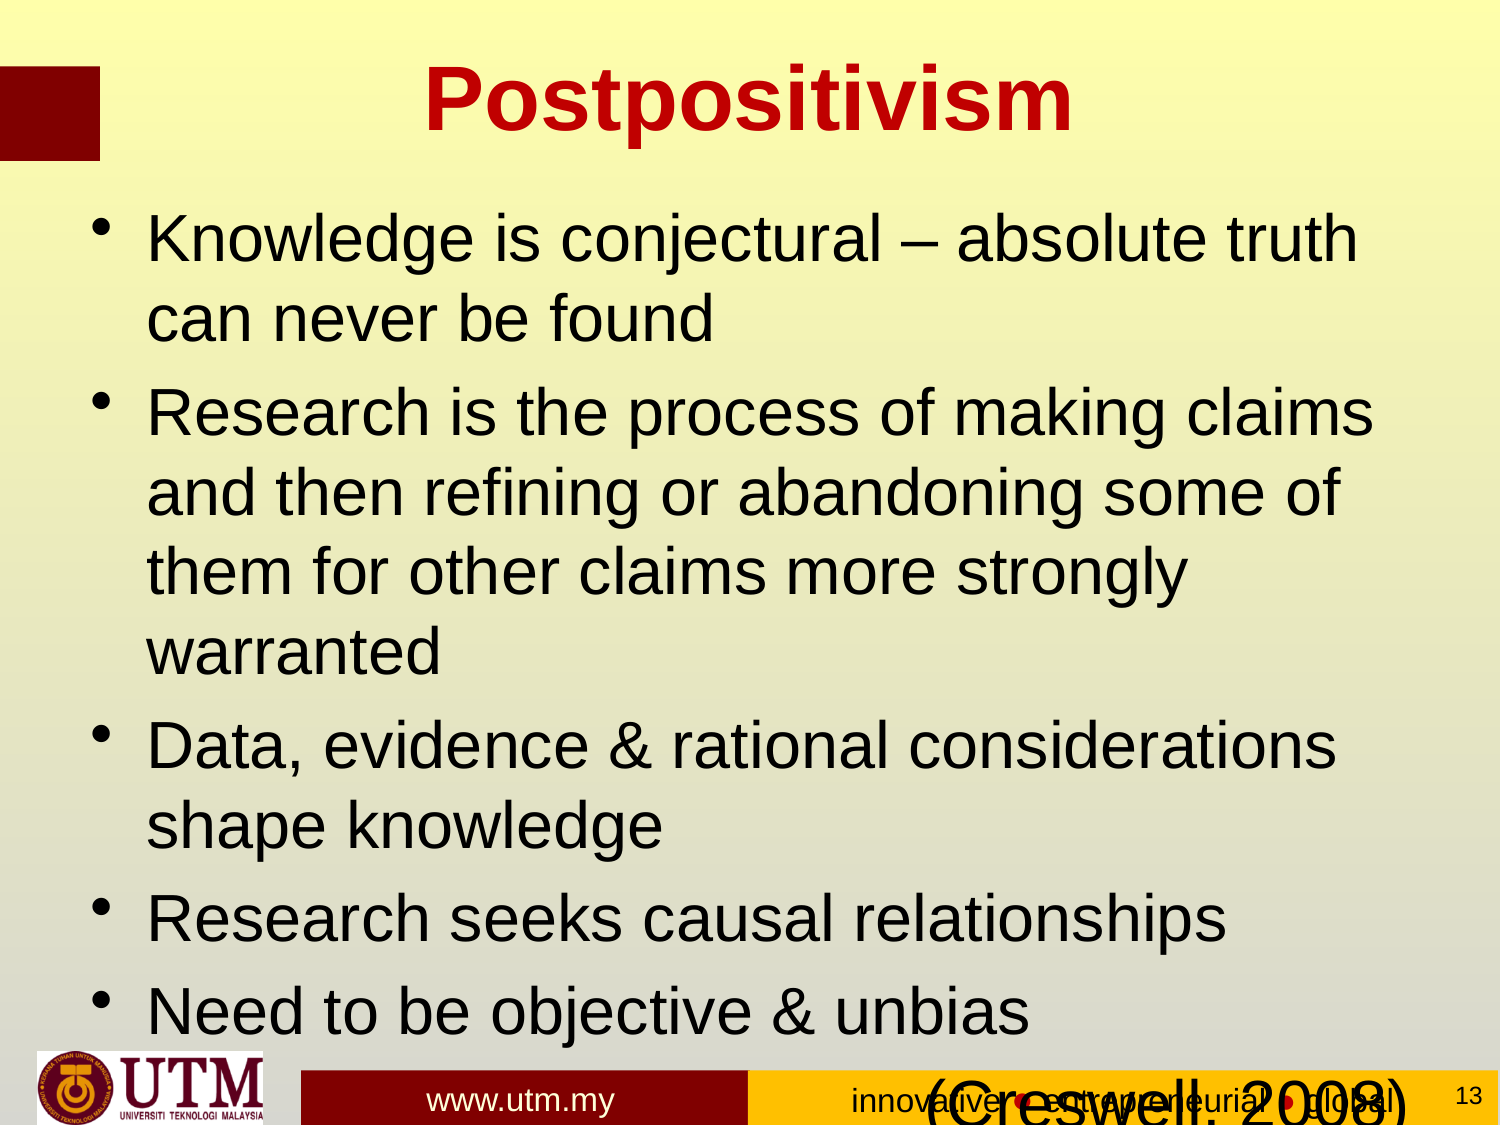

# Postpositivism
Knowledge is conjectural – absolute truth can never be found
Research is the process of making claims and then refining or abandoning some of them for other claims more strongly warranted
Data, evidence & rational considerations shape knowledge
Research seeks causal relationships
Need to be objective & unbias
(Creswell, 2008)